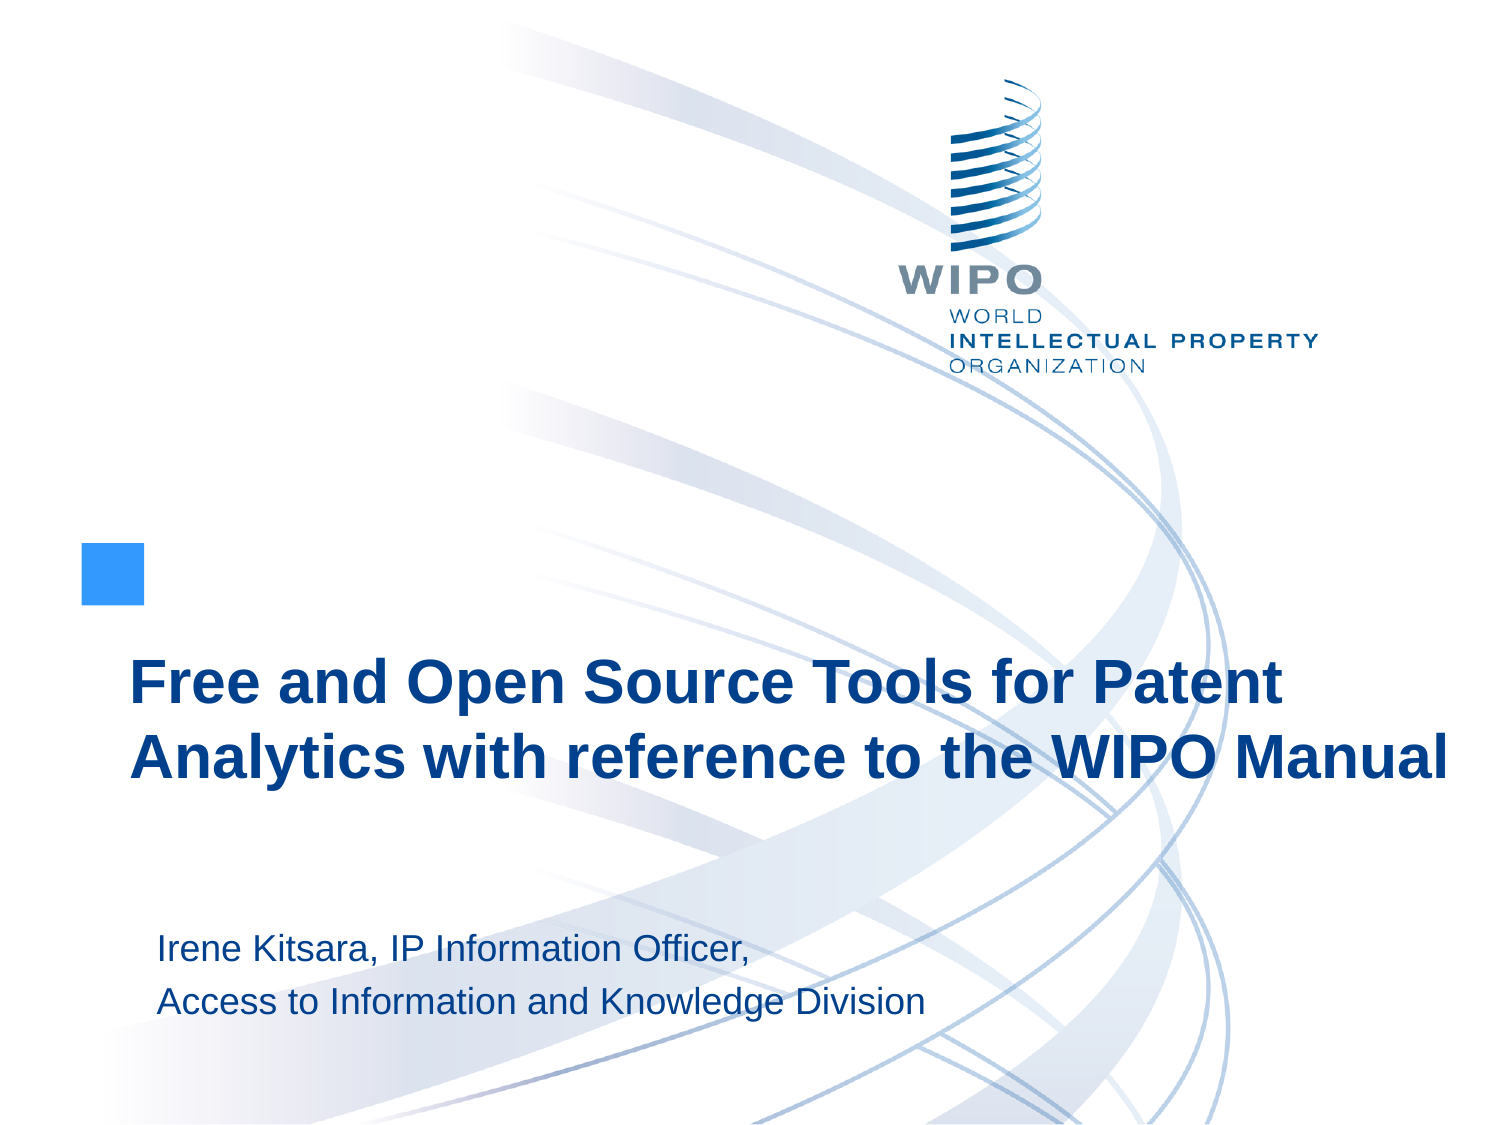

Free and Open Source Tools for Patent Analytics with reference to the WIPO Manual
Irene Kitsara, IP Information Officer,
Access to Information and Knowledge Division